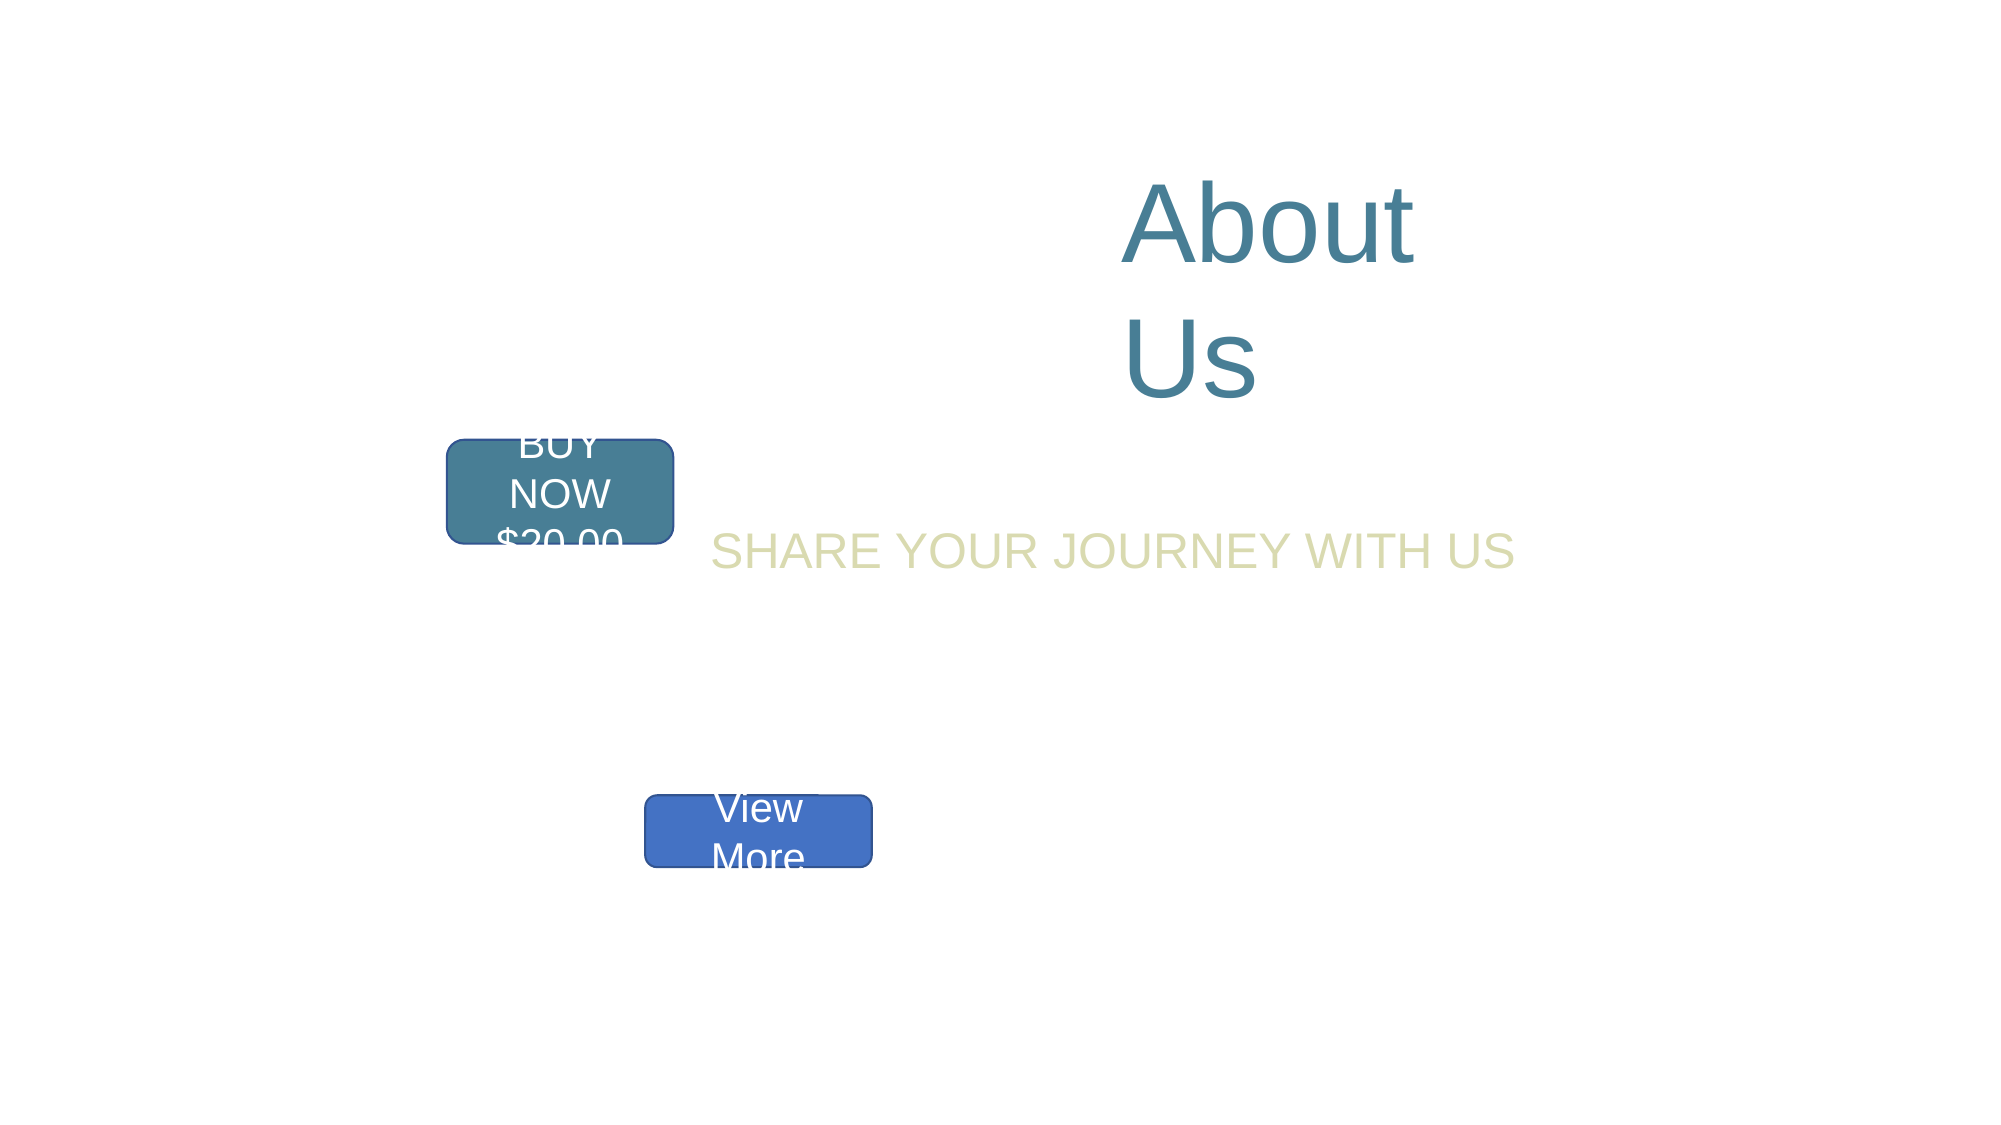

About Us
BUY NOW
$20.00
SHARE YOUR JOURNEY WITH US
View More